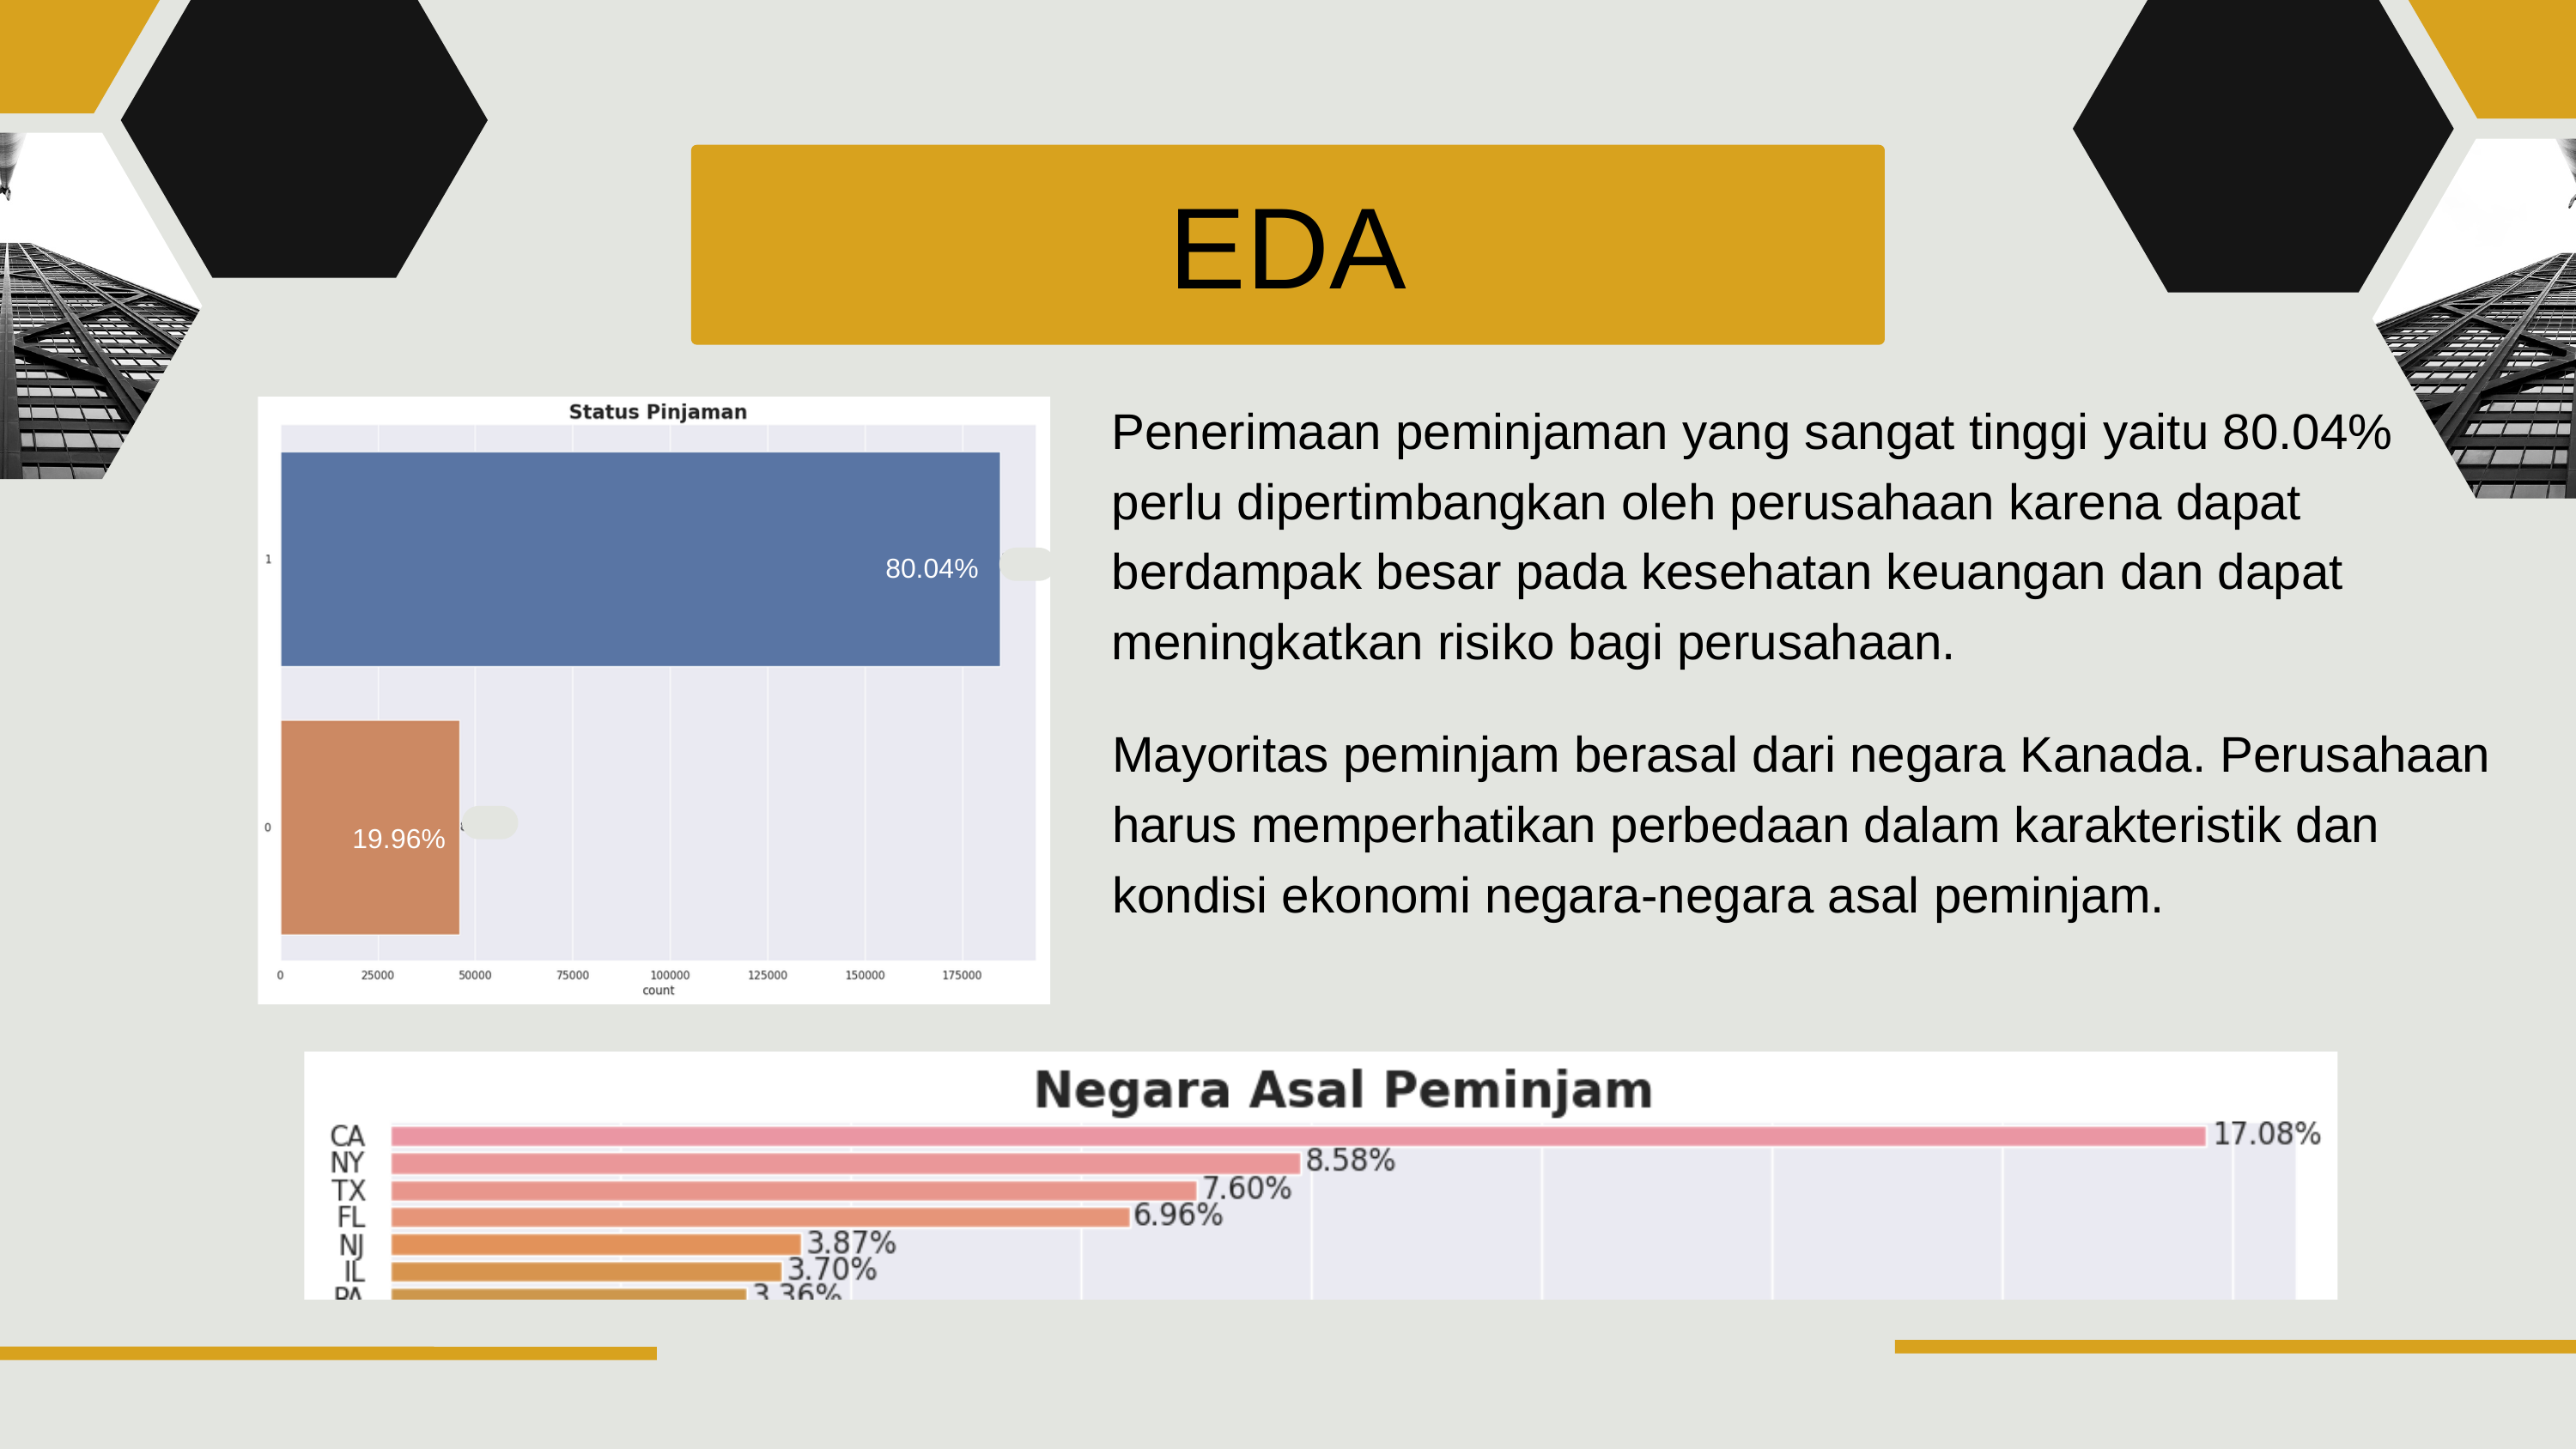

EDA
Penerimaan peminjaman yang sangat tinggi yaitu 80.04% perlu dipertimbangkan oleh perusahaan karena dapat berdampak besar pada kesehatan keuangan dan dapat meningkatkan risiko bagi perusahaan.

80.04%

19.96%
Mayoritas peminjam berasal dari negara Kanada. Perusahaan harus memperhatikan perbedaan dalam karakteristik dan kondisi ekonomi negara-negara asal peminjam.